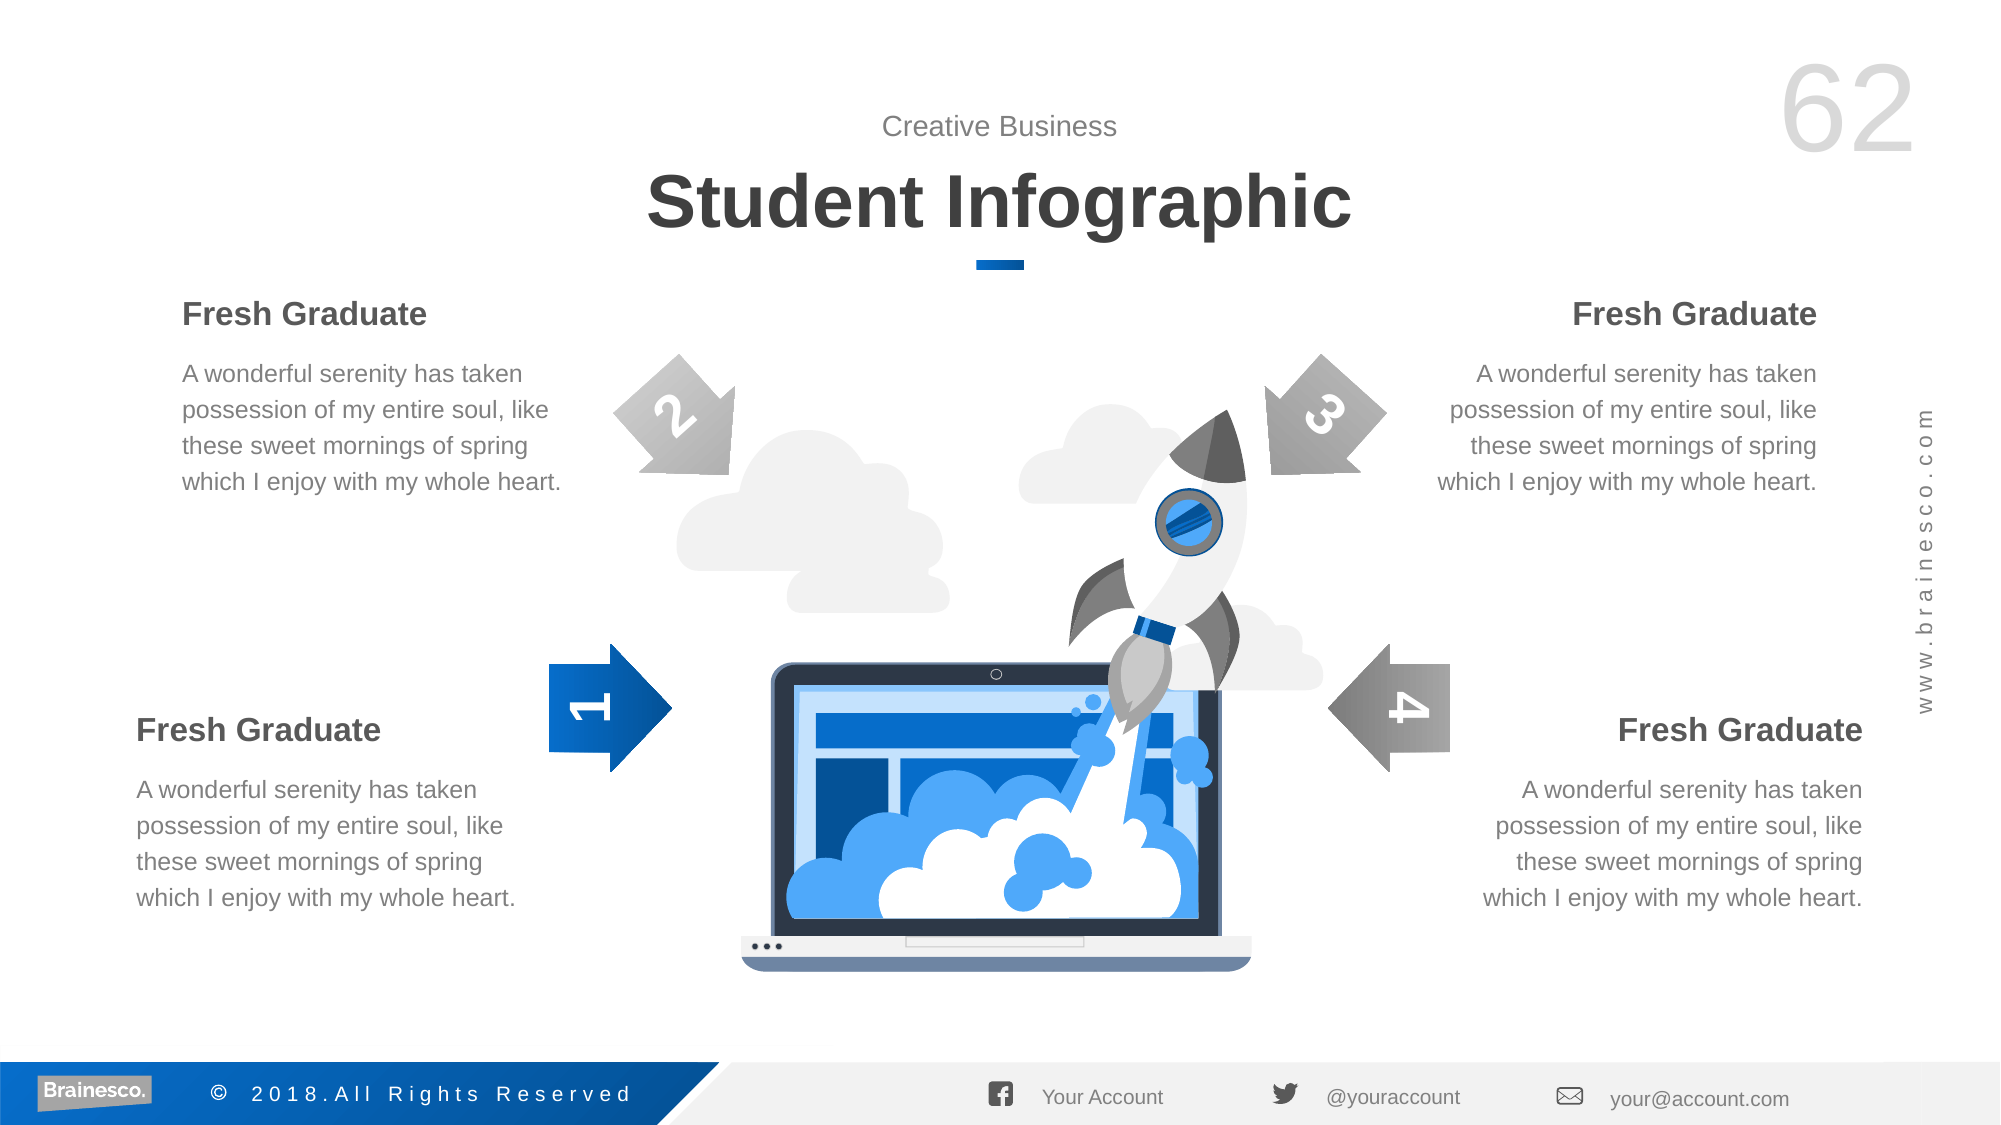

Creative Business
Student Infographic

Fresh Graduate
A wonderful serenity has taken possession of my entire soul, like these sweet mornings of spring which I enjoy with my whole heart.
Fresh Graduate
A wonderful serenity has taken possession of my entire soul, like these sweet mornings of spring which I enjoy with my whole heart.
2
3

1
4
Fresh Graduate
A wonderful serenity has taken possession of my entire soul, like these sweet mornings of spring which I enjoy with my whole heart.
Fresh Graduate
A wonderful serenity has taken possession of my entire soul, like these sweet mornings of spring which I enjoy with my whole heart.